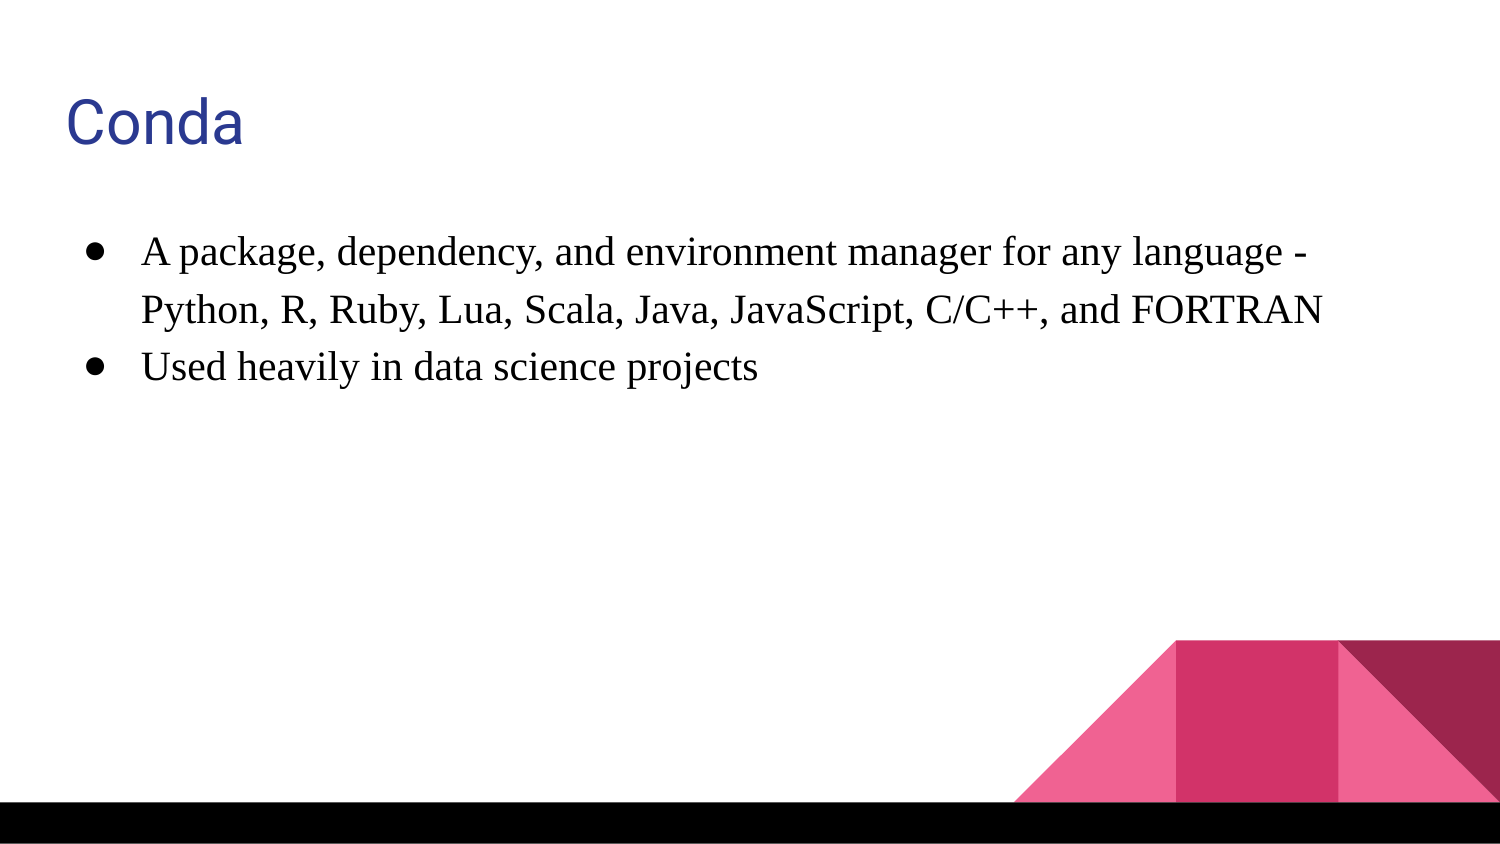

Conda
A package, dependency, and environment manager for any language - Python, R, Ruby, Lua, Scala, Java, JavaScript, C/C++, and FORTRAN
Used heavily in data science projects